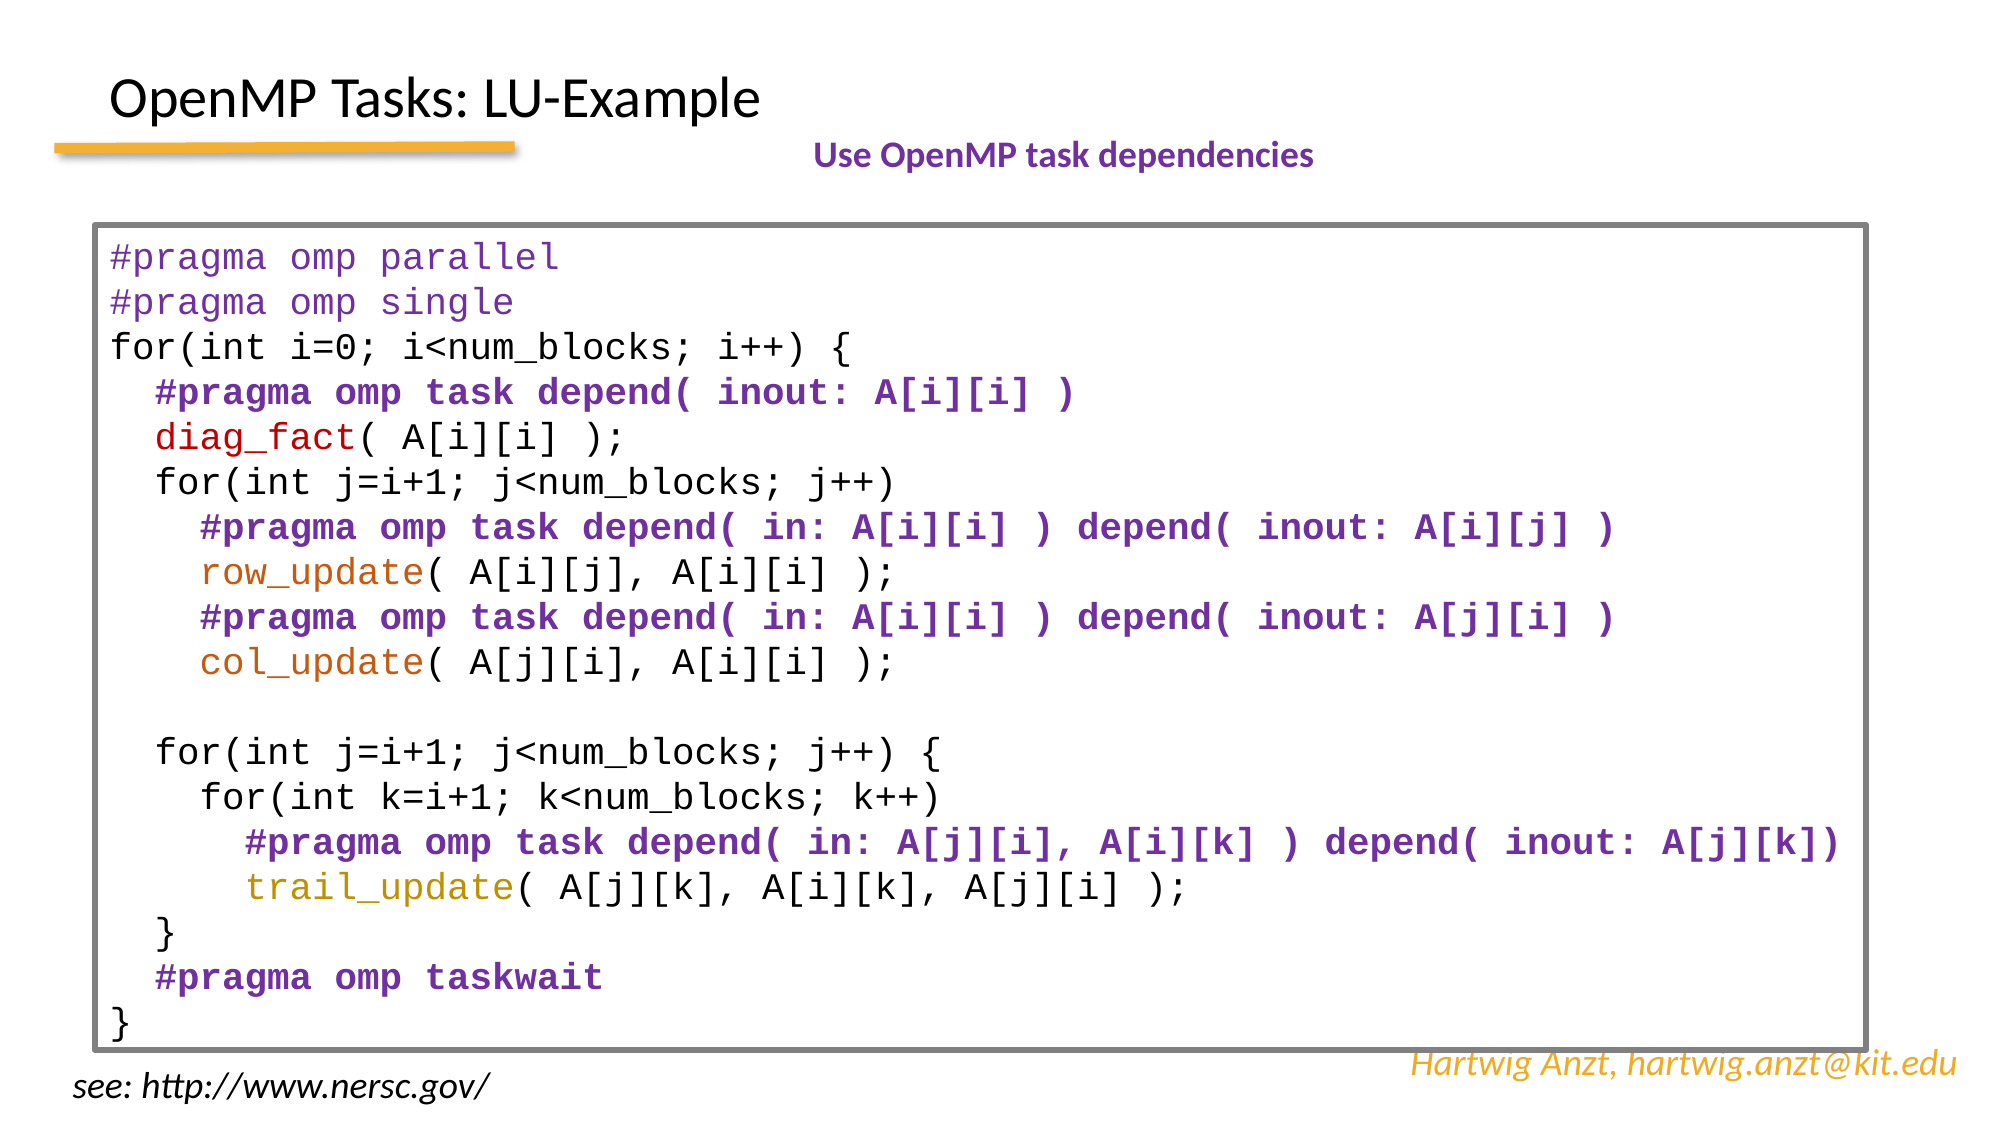

OpenMP Tasks: LU-Example
Use OpenMP task dependencies
#pragma omp parallel
#pragma omp single
for(int i=0; i<num_blocks; i++) {
  #pragma omp task depend( inout: A[i][i] )
  diag_fact( A[i][i] );
  for(int j=i+1; j<num_blocks; j++)
    #pragma omp task depend( in: A[i][i] ) depend( inout: A[i][j] )
    row_update( A[i][j], A[i][i] );
    #pragma omp task depend( in: A[i][i] ) depend( inout: A[j][i] )
    col_update( A[j][i], A[i][i] );

  for(int j=i+1; j<num_blocks; j++) {
    for(int k=i+1; k<num_blocks; k++)
      #pragma omp task depend( in: A[j][i], A[i][k] ) depend( inout: A[j][k])
      trail_update( A[j][k], A[i][k], A[j][i] );
  }
  #pragma omp taskwait
}
Hartwig Anzt, hartwig.anzt@kit.edu
see: http://www.nersc.gov/